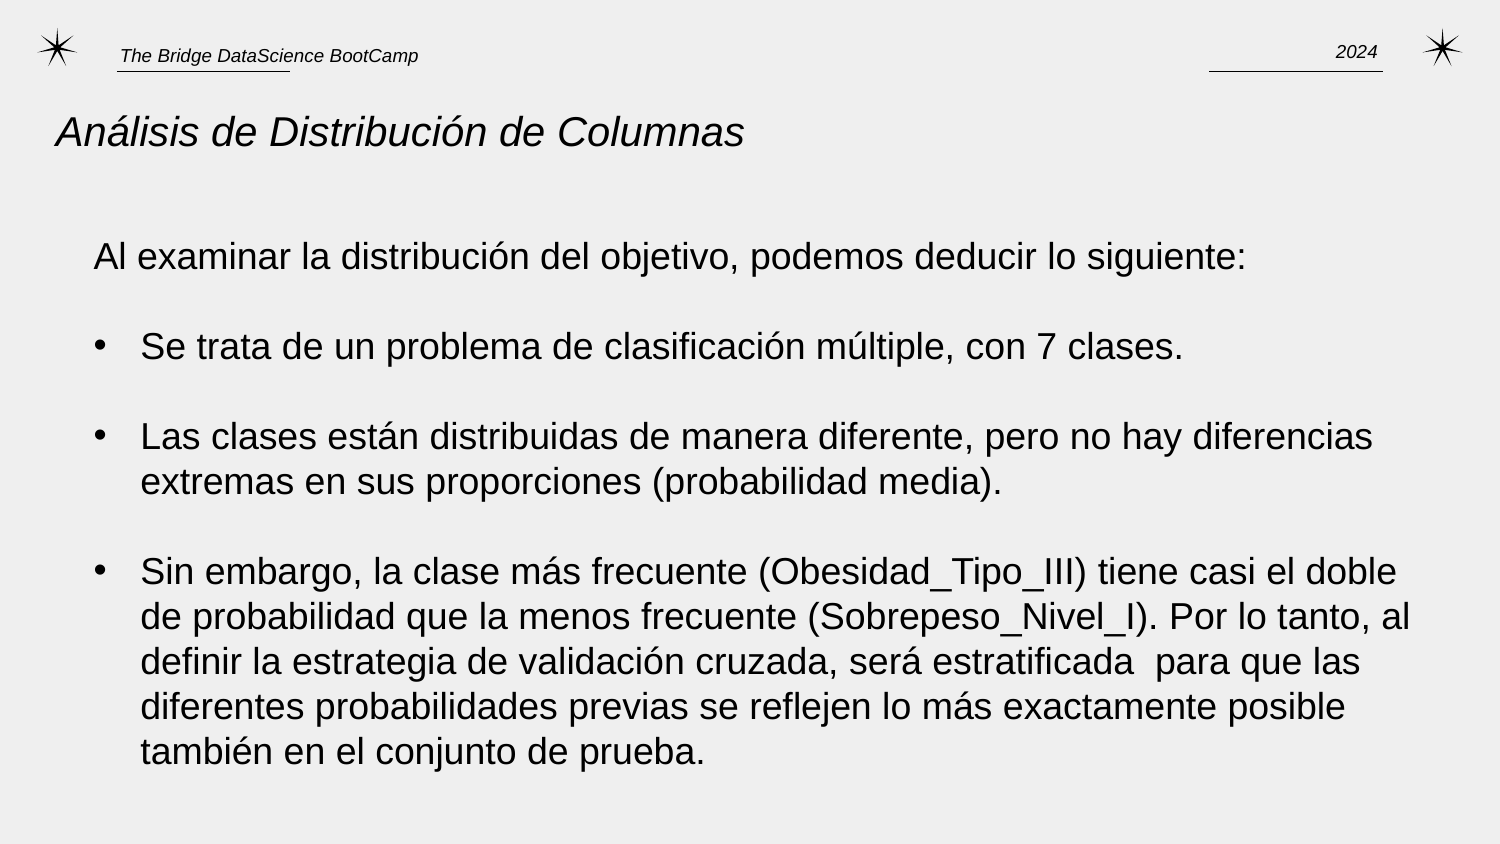

2024
The Bridge DataScience BootCamp
Análisis de Distribución de Columnas
Al examinar la distribución del objetivo, podemos deducir lo siguiente:

Se trata de un problema de clasificación múltiple, con 7 clases.

Las clases están distribuidas de manera diferente, pero no hay diferencias extremas en sus proporciones (probabilidad media).

Sin embargo, la clase más frecuente (Obesidad_Tipo_III) tiene casi el doble de probabilidad que la menos frecuente (Sobrepeso_Nivel_I). Por lo tanto, al definir la estrategia de validación cruzada, será estratificada  para que las diferentes probabilidades previas se reflejen lo más exactamente posible también en el conjunto de prueba.